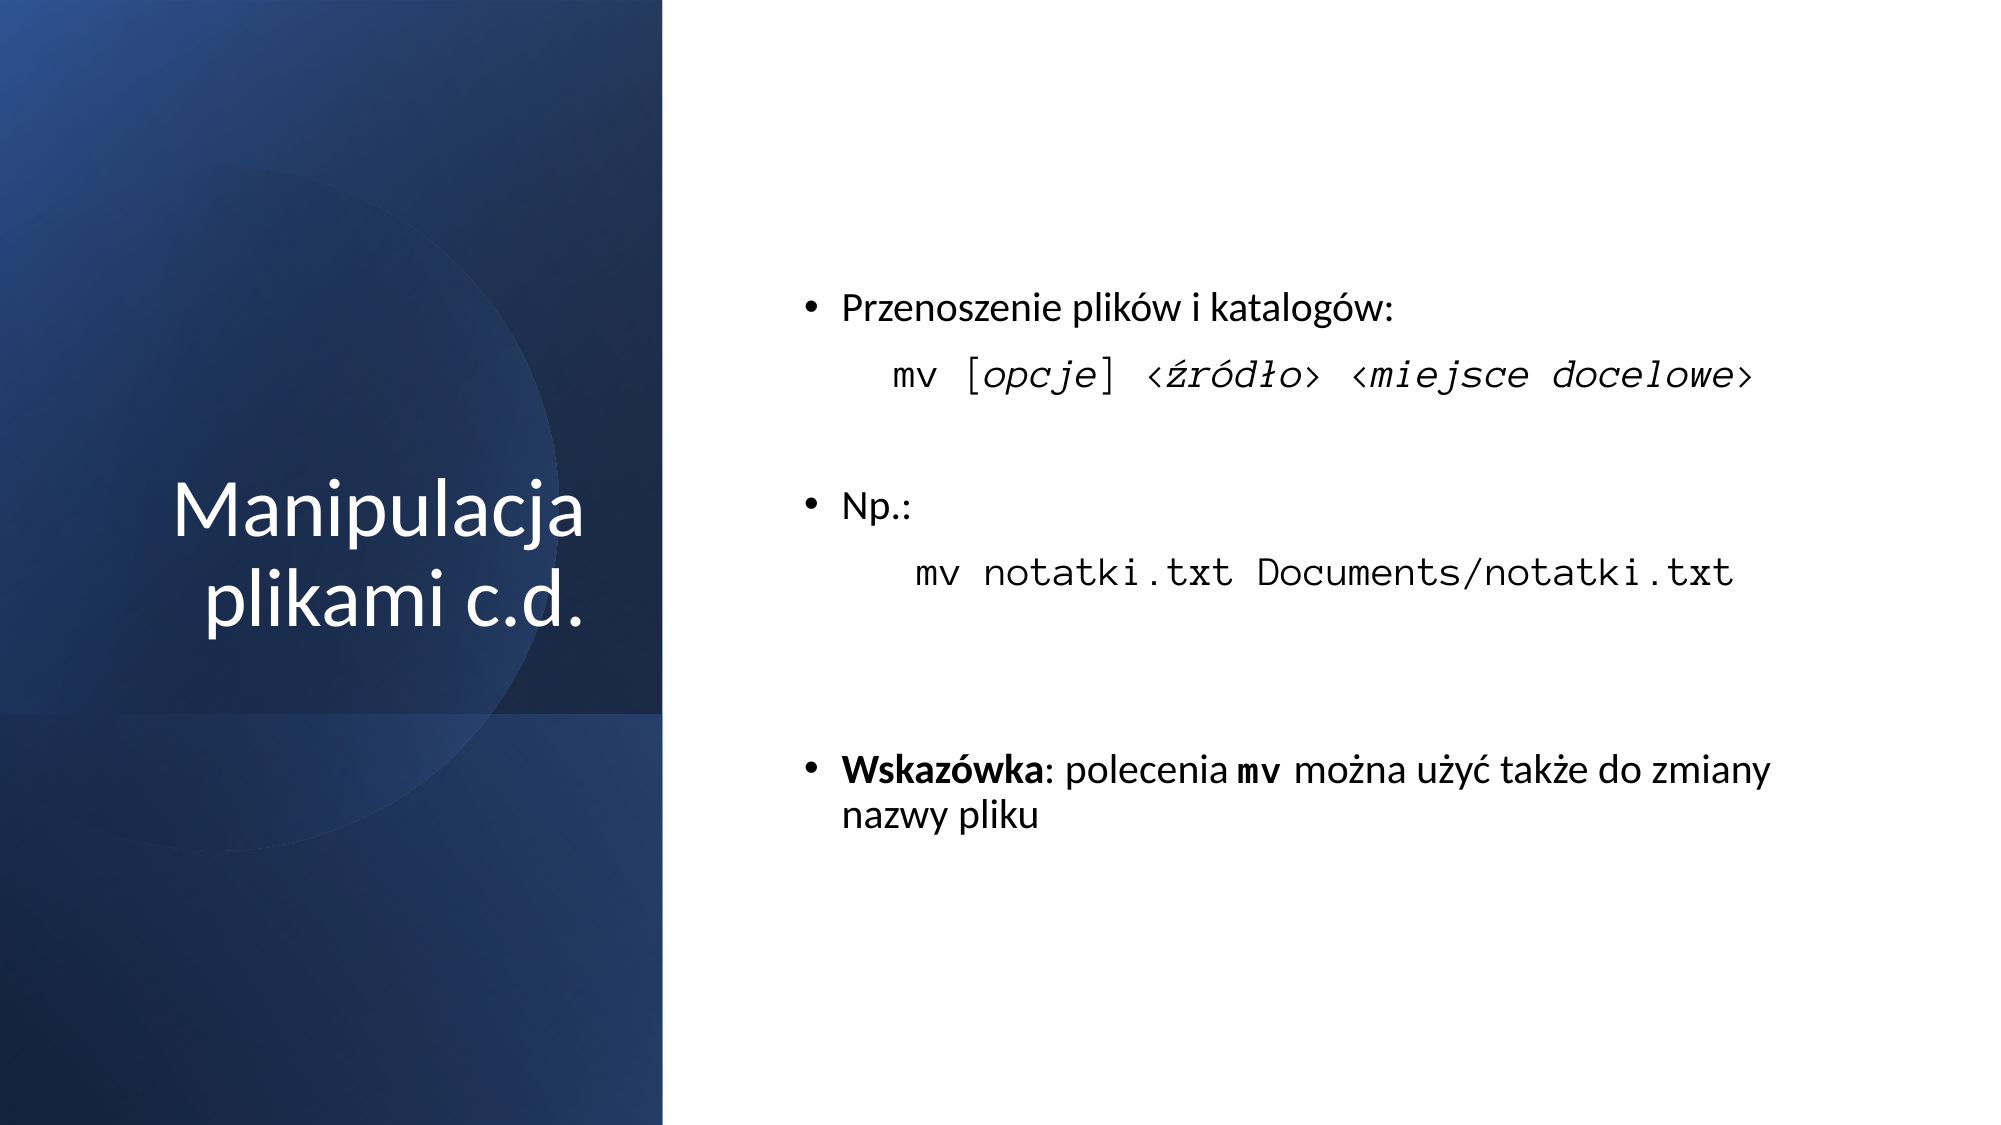

# Manipulacja plikami c.d.
Przenoszenie plików i katalogów:
mv [opcje] <źródło> <miejsce docelowe>

Np.:
mv notatki.txt Documents/notatki.txt

Wskazówka: polecenia mv można użyć także do zmiany nazwy pliku